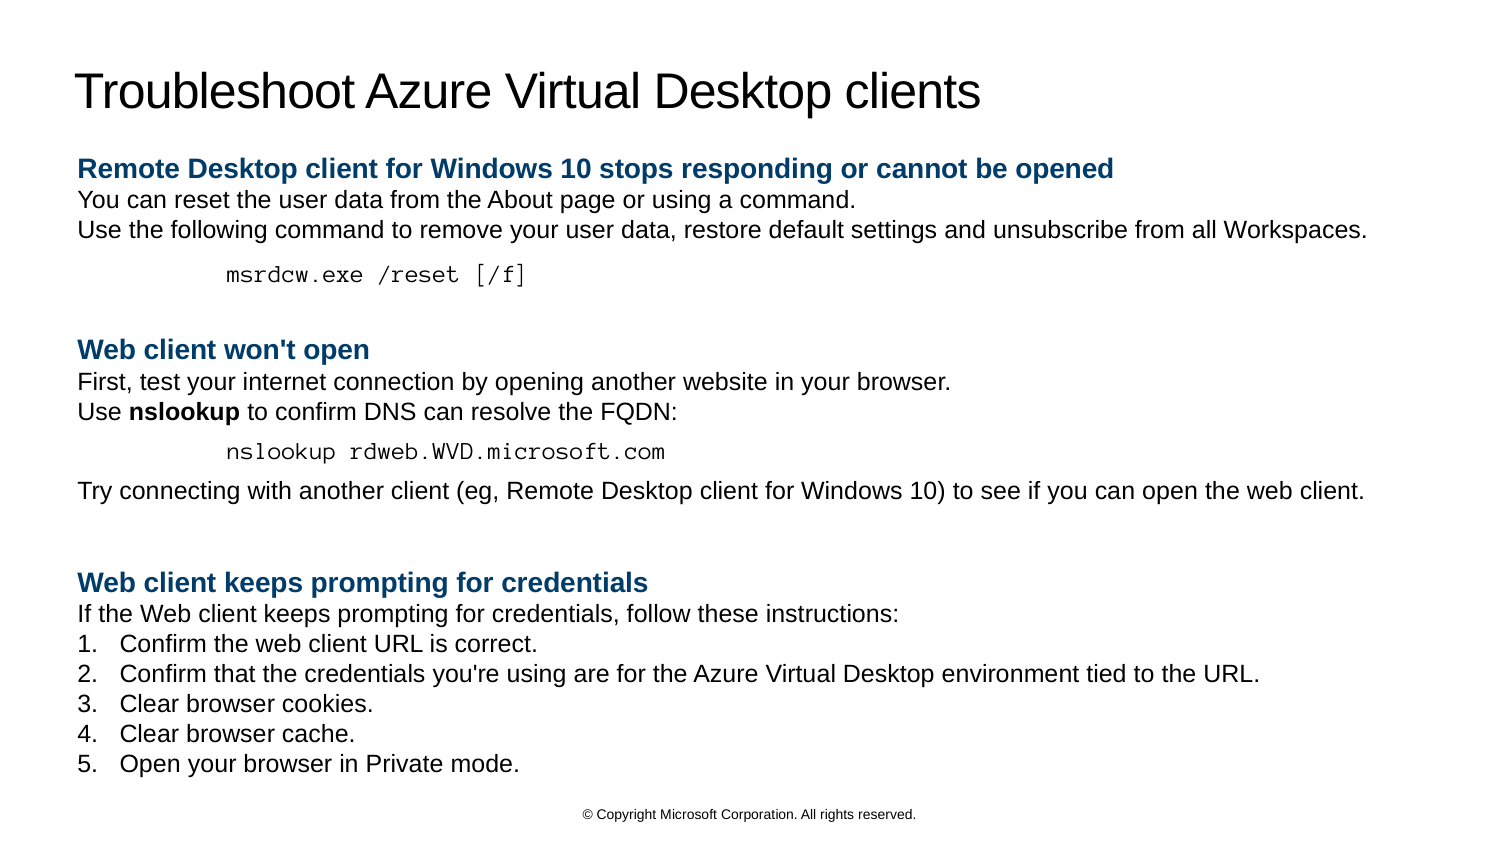

# Troubleshoot Azure Virtual Desktop clients
Remote Desktop client for Windows 10 stops responding or cannot be opened
You can reset the user data from the About page or using a command.
Use the following command to remove your user data, restore default settings and unsubscribe from all Workspaces.
	msrdcw.exe /reset [/f]

Web client won't open
First, test your internet connection by opening another website in your browser.
Use nslookup to confirm DNS can resolve the FQDN:
	nslookup rdweb.WVD.microsoft.com
Try connecting with another client (eg, Remote Desktop client for Windows 10) to see if you can open the web client.

Web client keeps prompting for credentials
If the Web client keeps prompting for credentials, follow these instructions:
Confirm the web client URL is correct.
Confirm that the credentials you're using are for the Azure Virtual Desktop environment tied to the URL.
Clear browser cookies.
Clear browser cache.
Open your browser in Private mode.